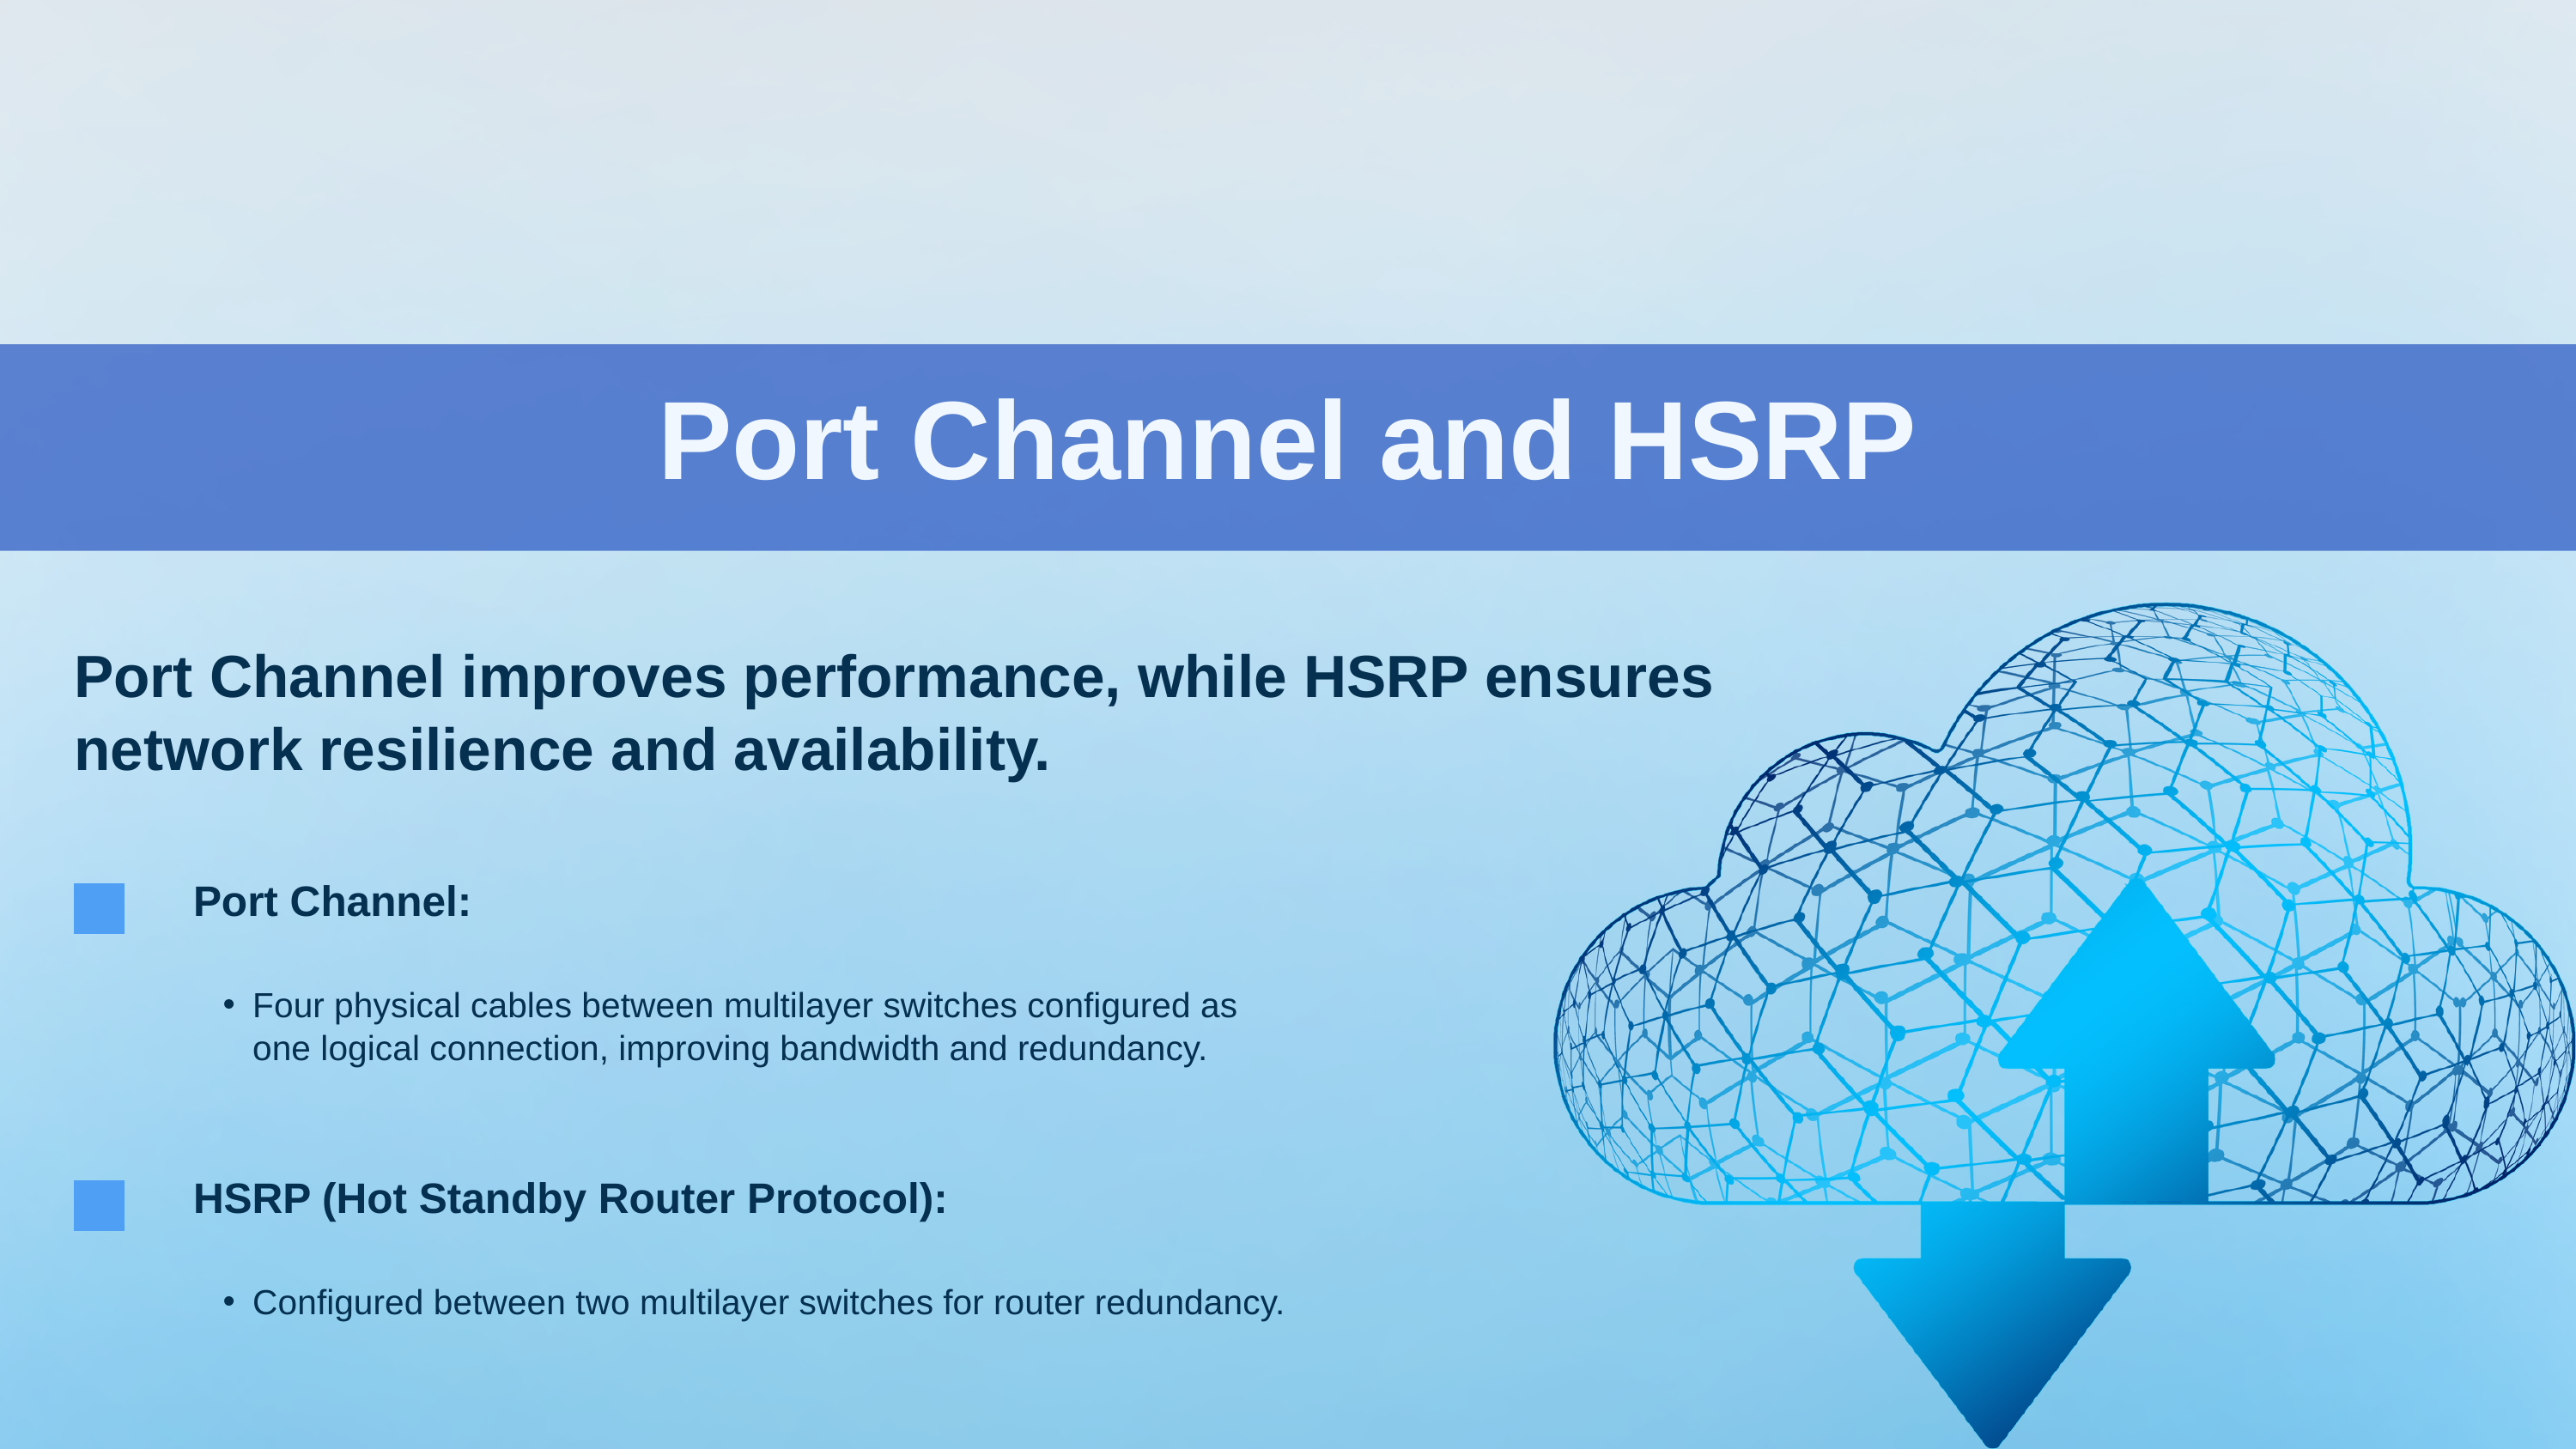

Port Channel and HSRP

Port Channel improves performance, while HSRP ensures network resilience and availability.
Port Channel:

Four physical cables between multilayer switches configured as one logical connection, improving bandwidth and redundancy.

HSRP (Hot Standby Router Protocol):

Configured between two multilayer switches for router redundancy.